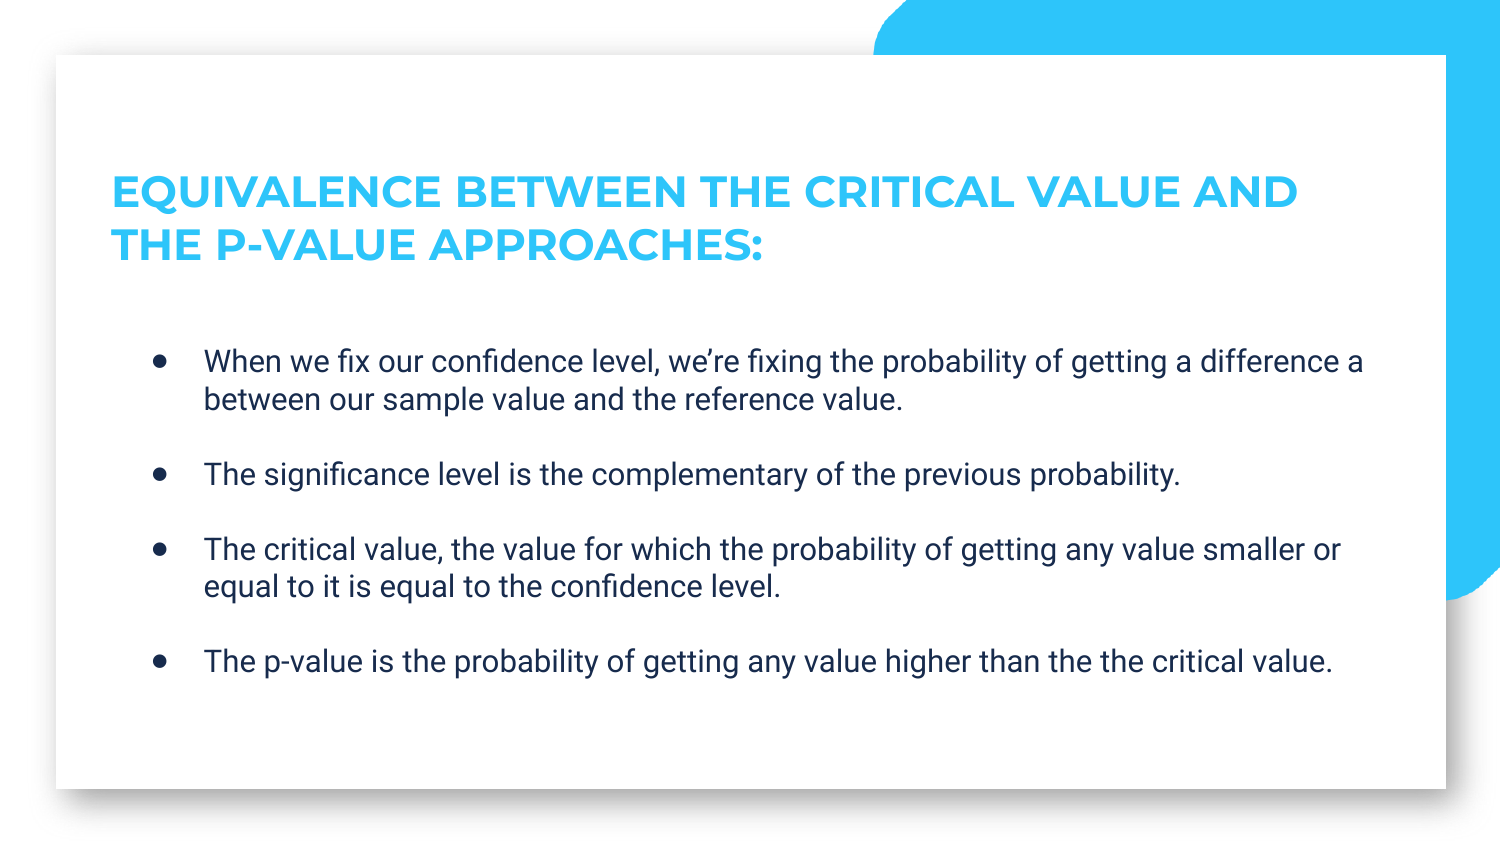

EQUIVALENCE BETWEEN THE CRITICAL VALUE AND THE P-VALUE APPROACHES:
When we fix our confidence level, we’re fixing the probability of getting a difference a between our sample value and the reference value.

The significance level is the complementary of the previous probability.

The critical value, the value for which the probability of getting any value smaller or equal to it is equal to the confidence level.

The p-value is the probability of getting any value higher than the the critical value.